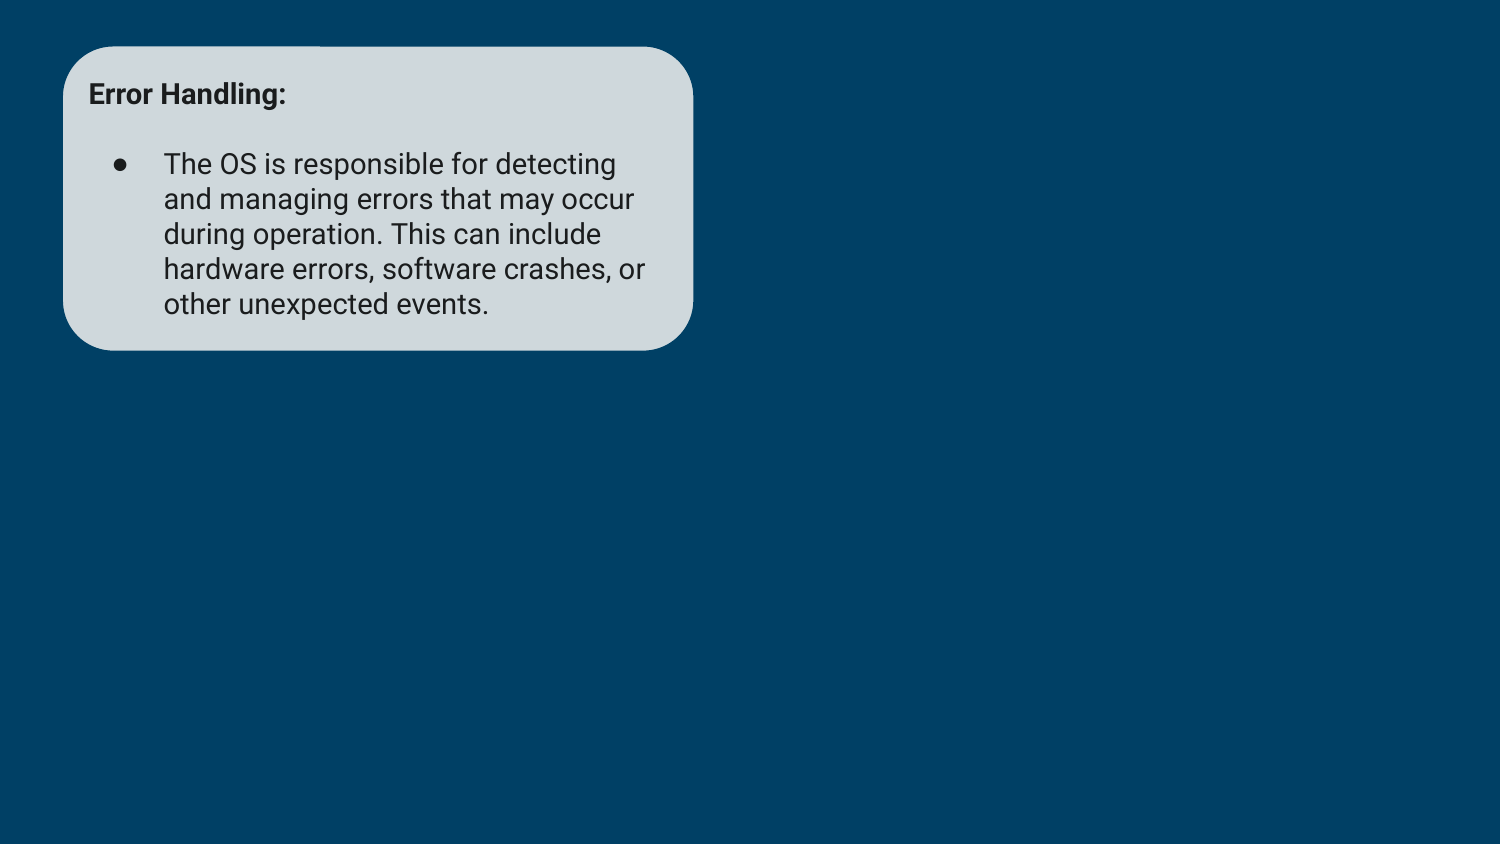

Error Handling:

The OS is responsible for detecting and managing errors that may occur during operation. This can include hardware errors, software crashes, or other unexpected events.